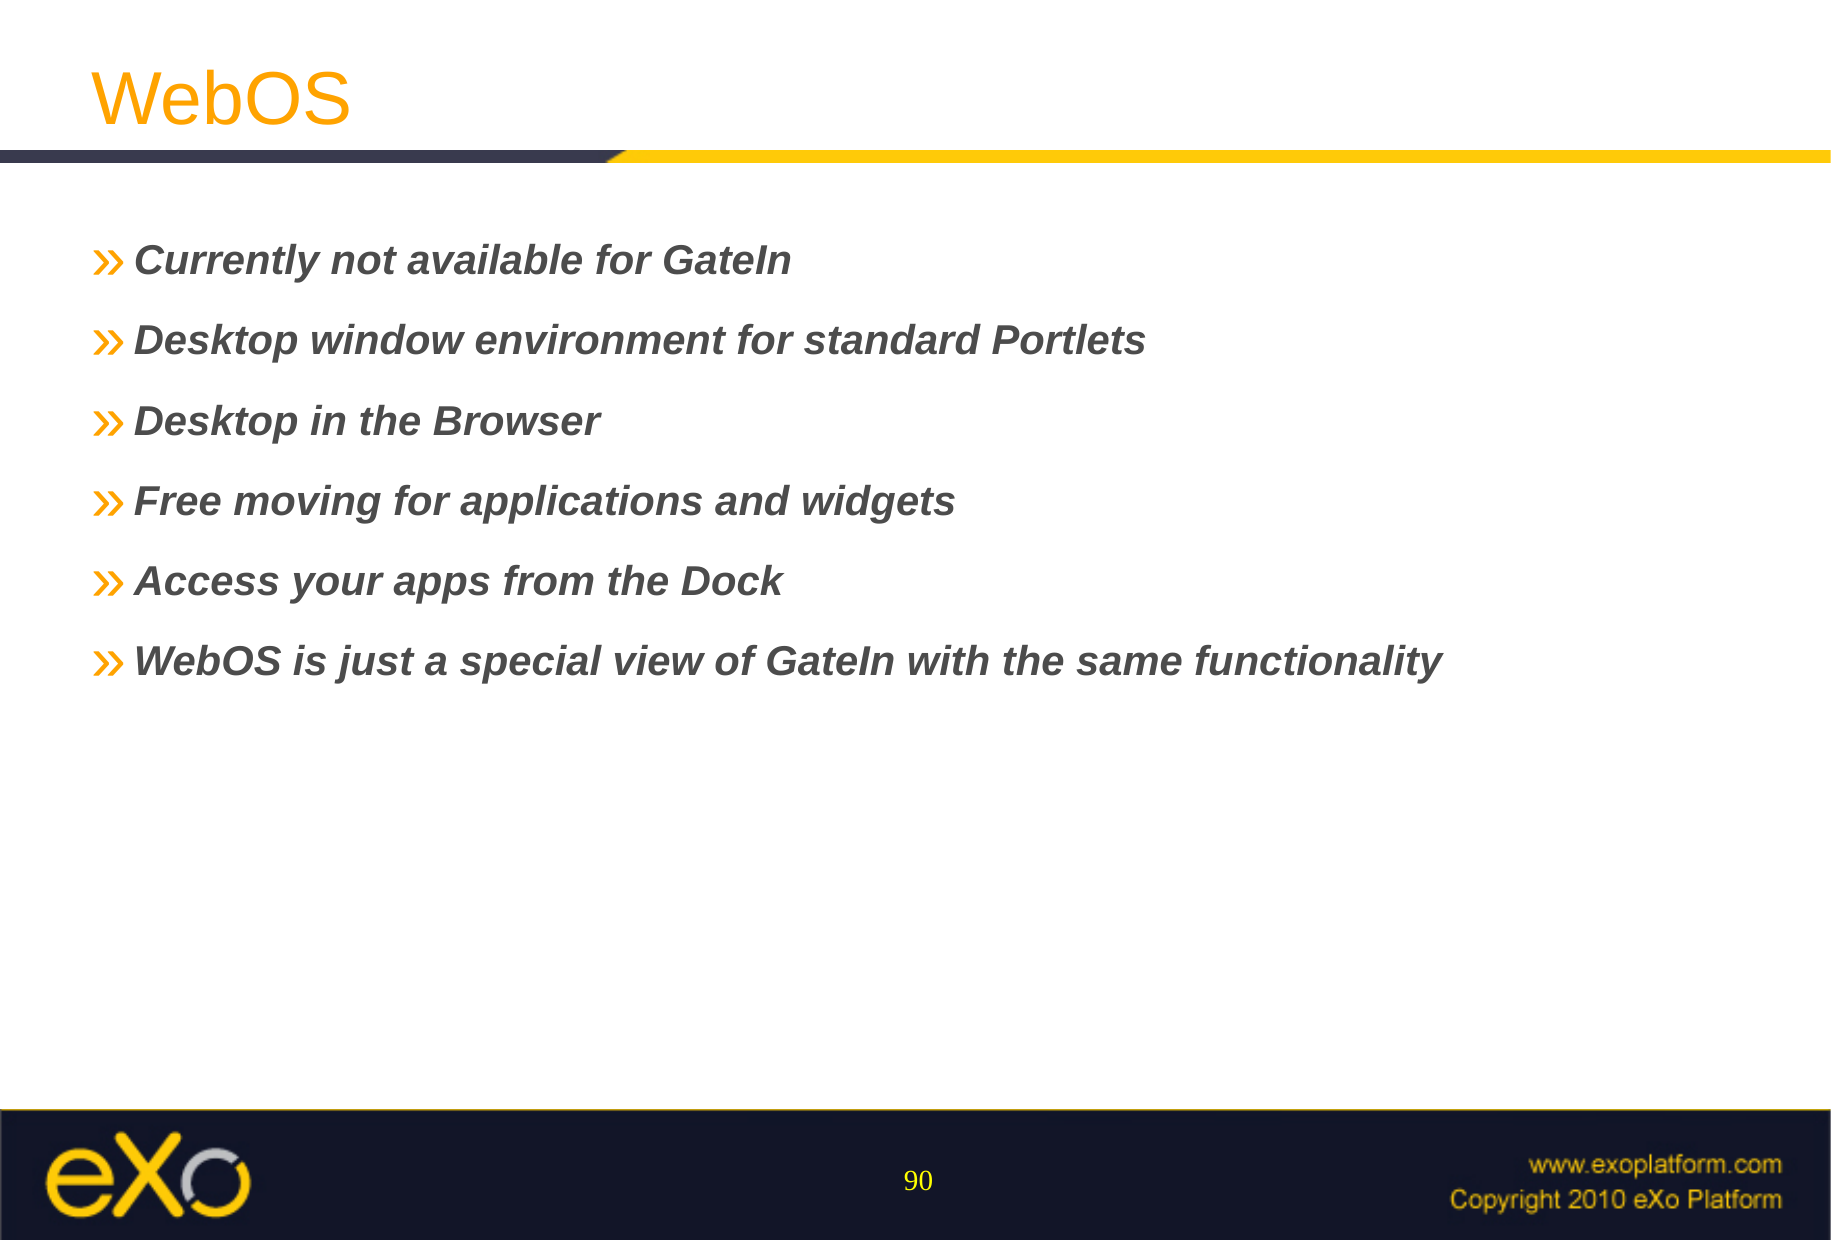

WebOS
Currently not available for GateIn
Desktop window environment for standard Portlets
Desktop in the Browser
Free moving for applications and widgets
Access your apps from the Dock
WebOS is just a special view of GateIn with the same functionality